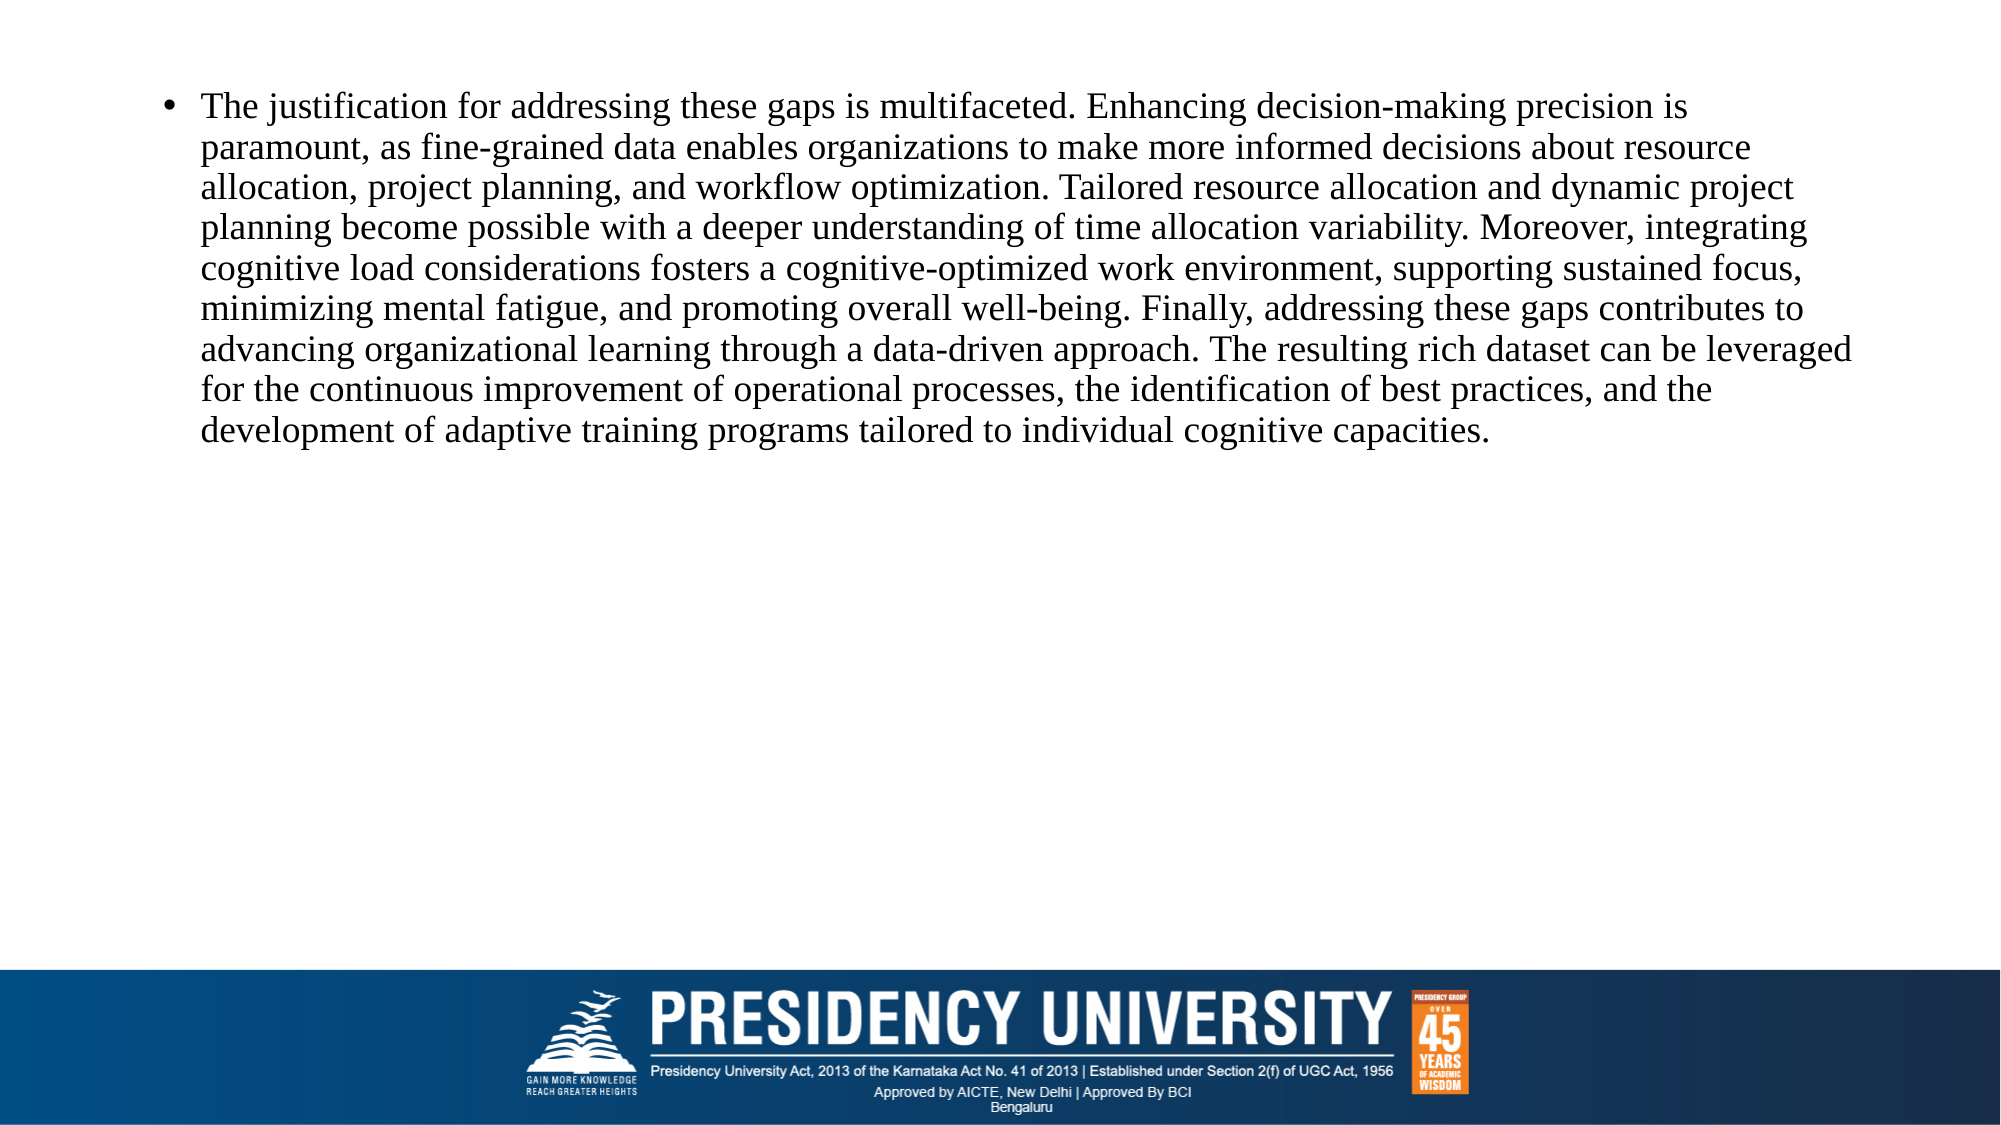

The justification for addressing these gaps is multifaceted. Enhancing decision-making precision is paramount, as fine-grained data enables organizations to make more informed decisions about resource allocation, project planning, and workflow optimization. Tailored resource allocation and dynamic project planning become possible with a deeper understanding of time allocation variability. Moreover, integrating cognitive load considerations fosters a cognitive-optimized work environment, supporting sustained focus, minimizing mental fatigue, and promoting overall well-being. Finally, addressing these gaps contributes to advancing organizational learning through a data-driven approach. The resulting rich dataset can be leveraged for the continuous improvement of operational processes, the identification of best practices, and the development of adaptive training programs tailored to individual cognitive capacities.